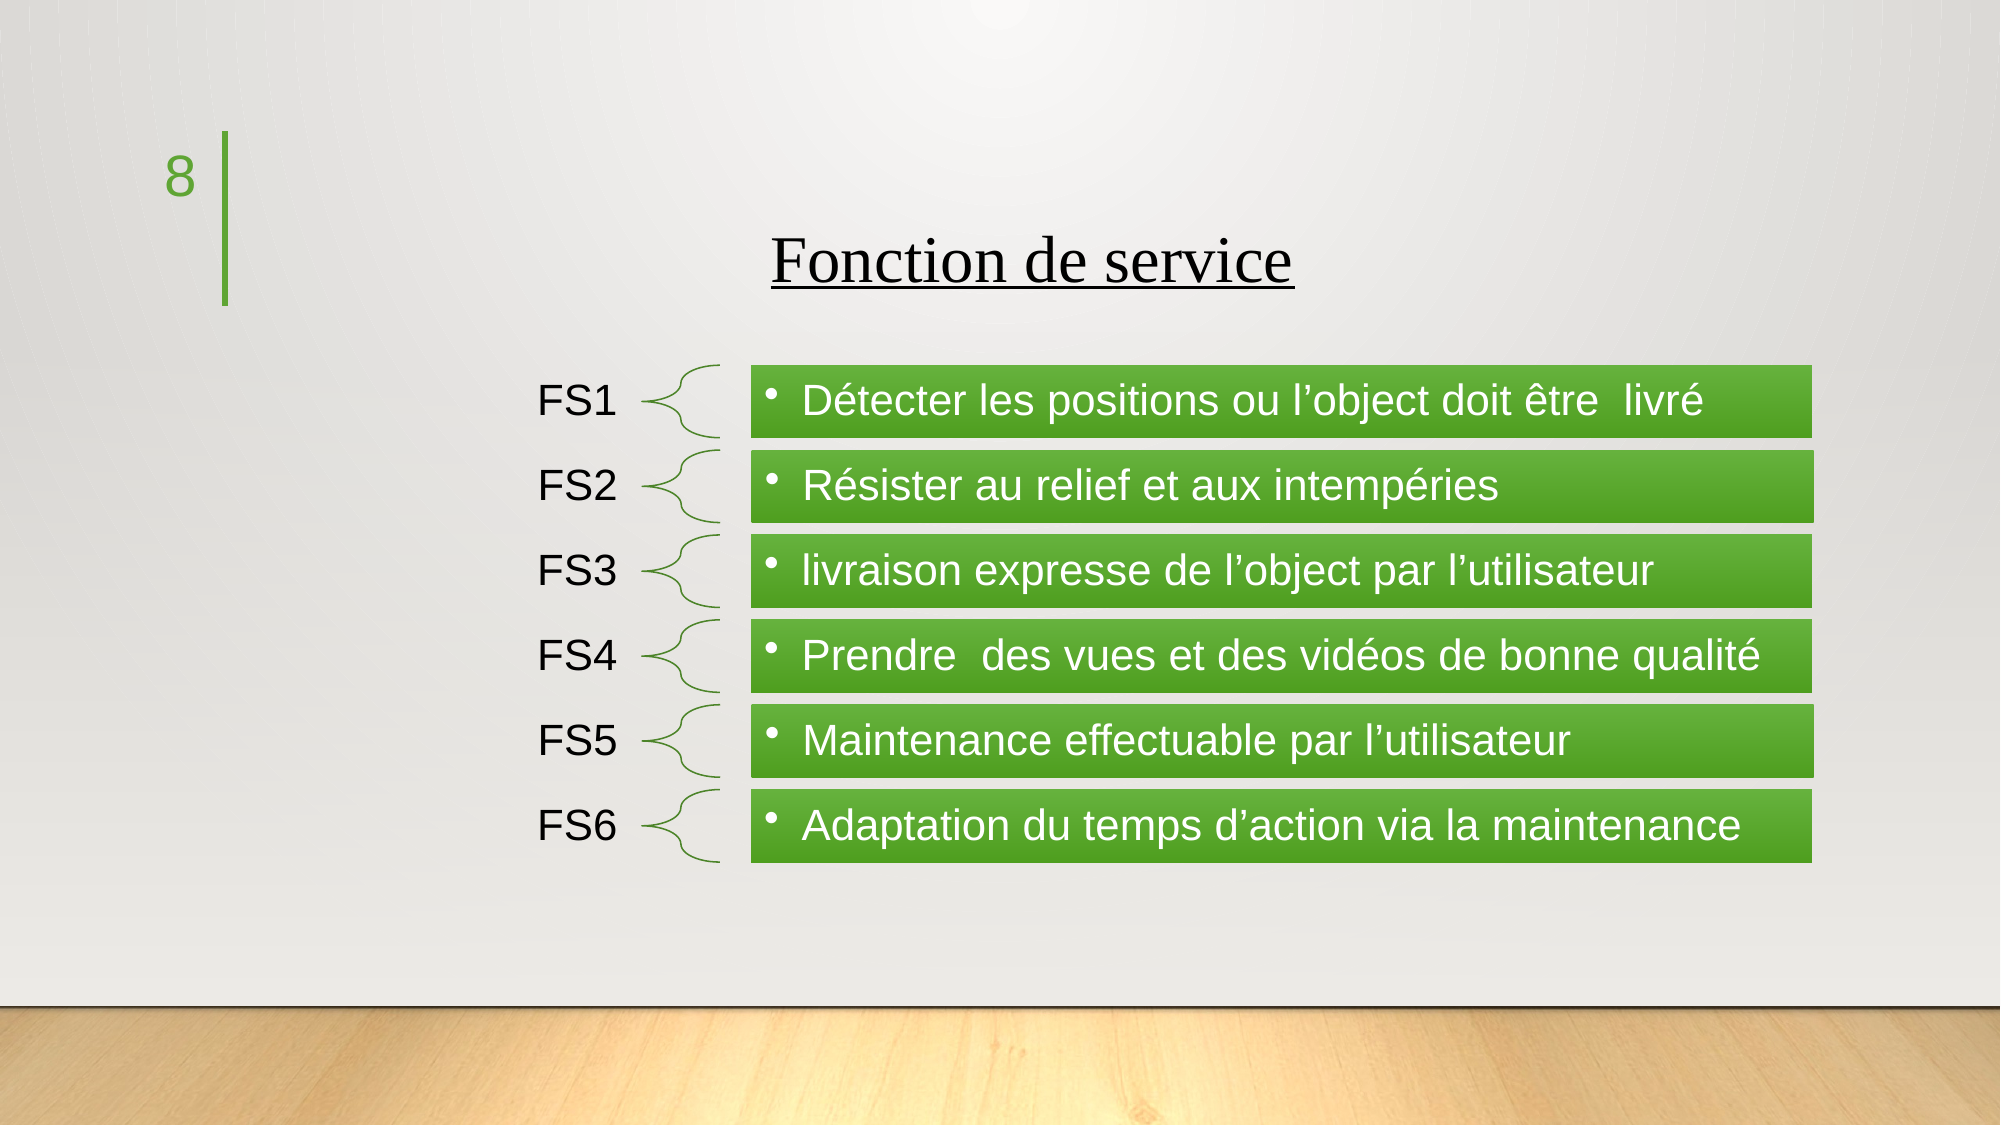

8
# Fonction de service
FS1
Détecter les positions ou l’object doit être  livré
FS2
Résister au relief et aux intempéries
FS3
livraison expresse de l’object par l’utilisateur
FS4
Prendre  des vues et des vidéos de bonne qualité
FS5
Maintenance effectuable par l’utilisateur
FS6
Adaptation du temps d’action via la maintenance